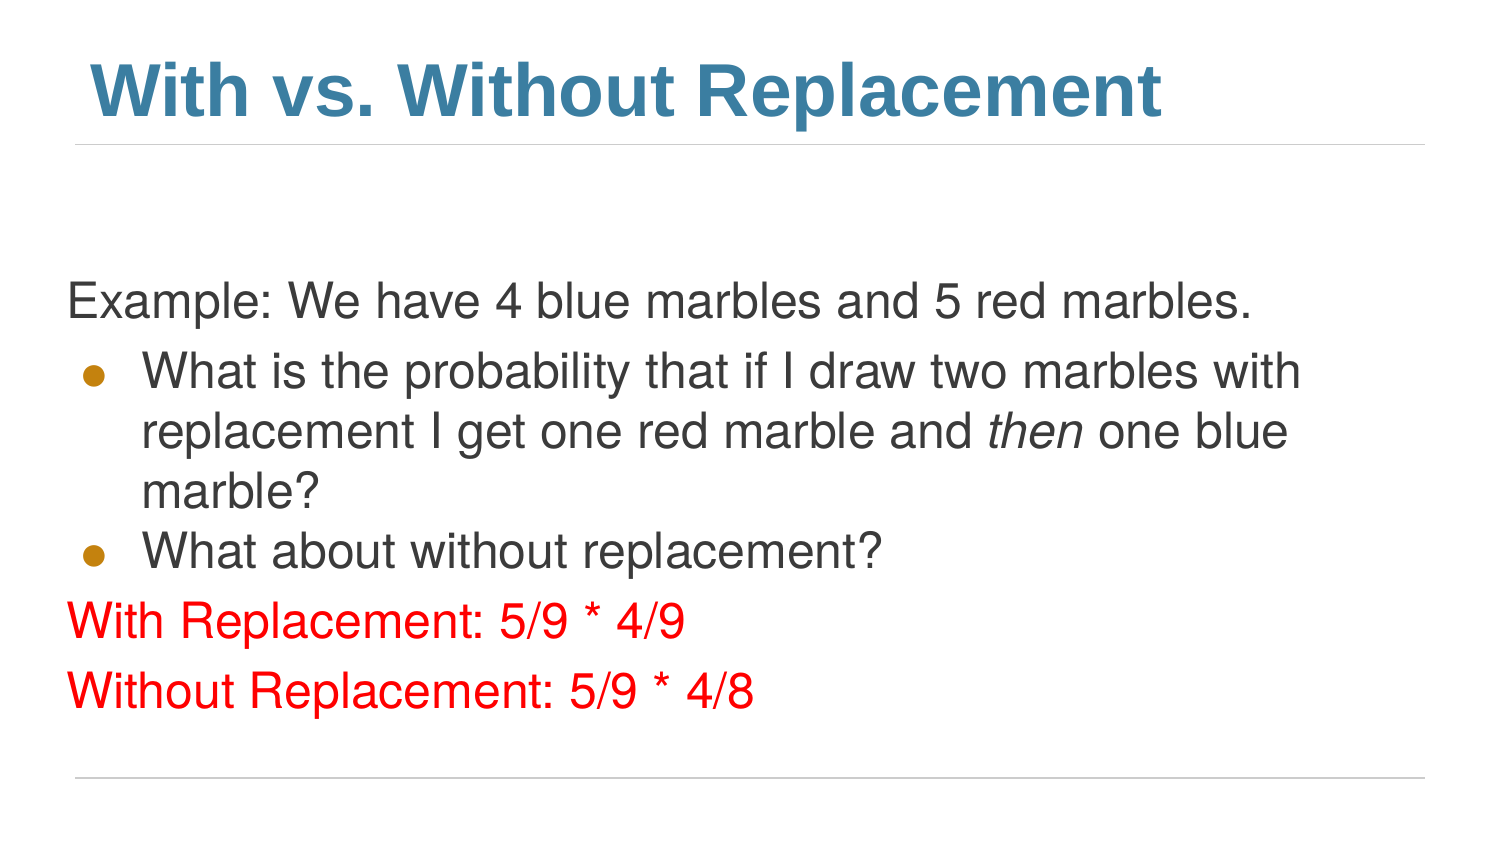

# With vs. Without Replacement
Example: We have 4 blue marbles and 5 red marbles.
What is the probability that if I draw two marbles with replacement I get one red marble and then one blue marble?
What about without replacement?
With Replacement: 5/9 * 4/9
Without Replacement: 5/9 * 4/8